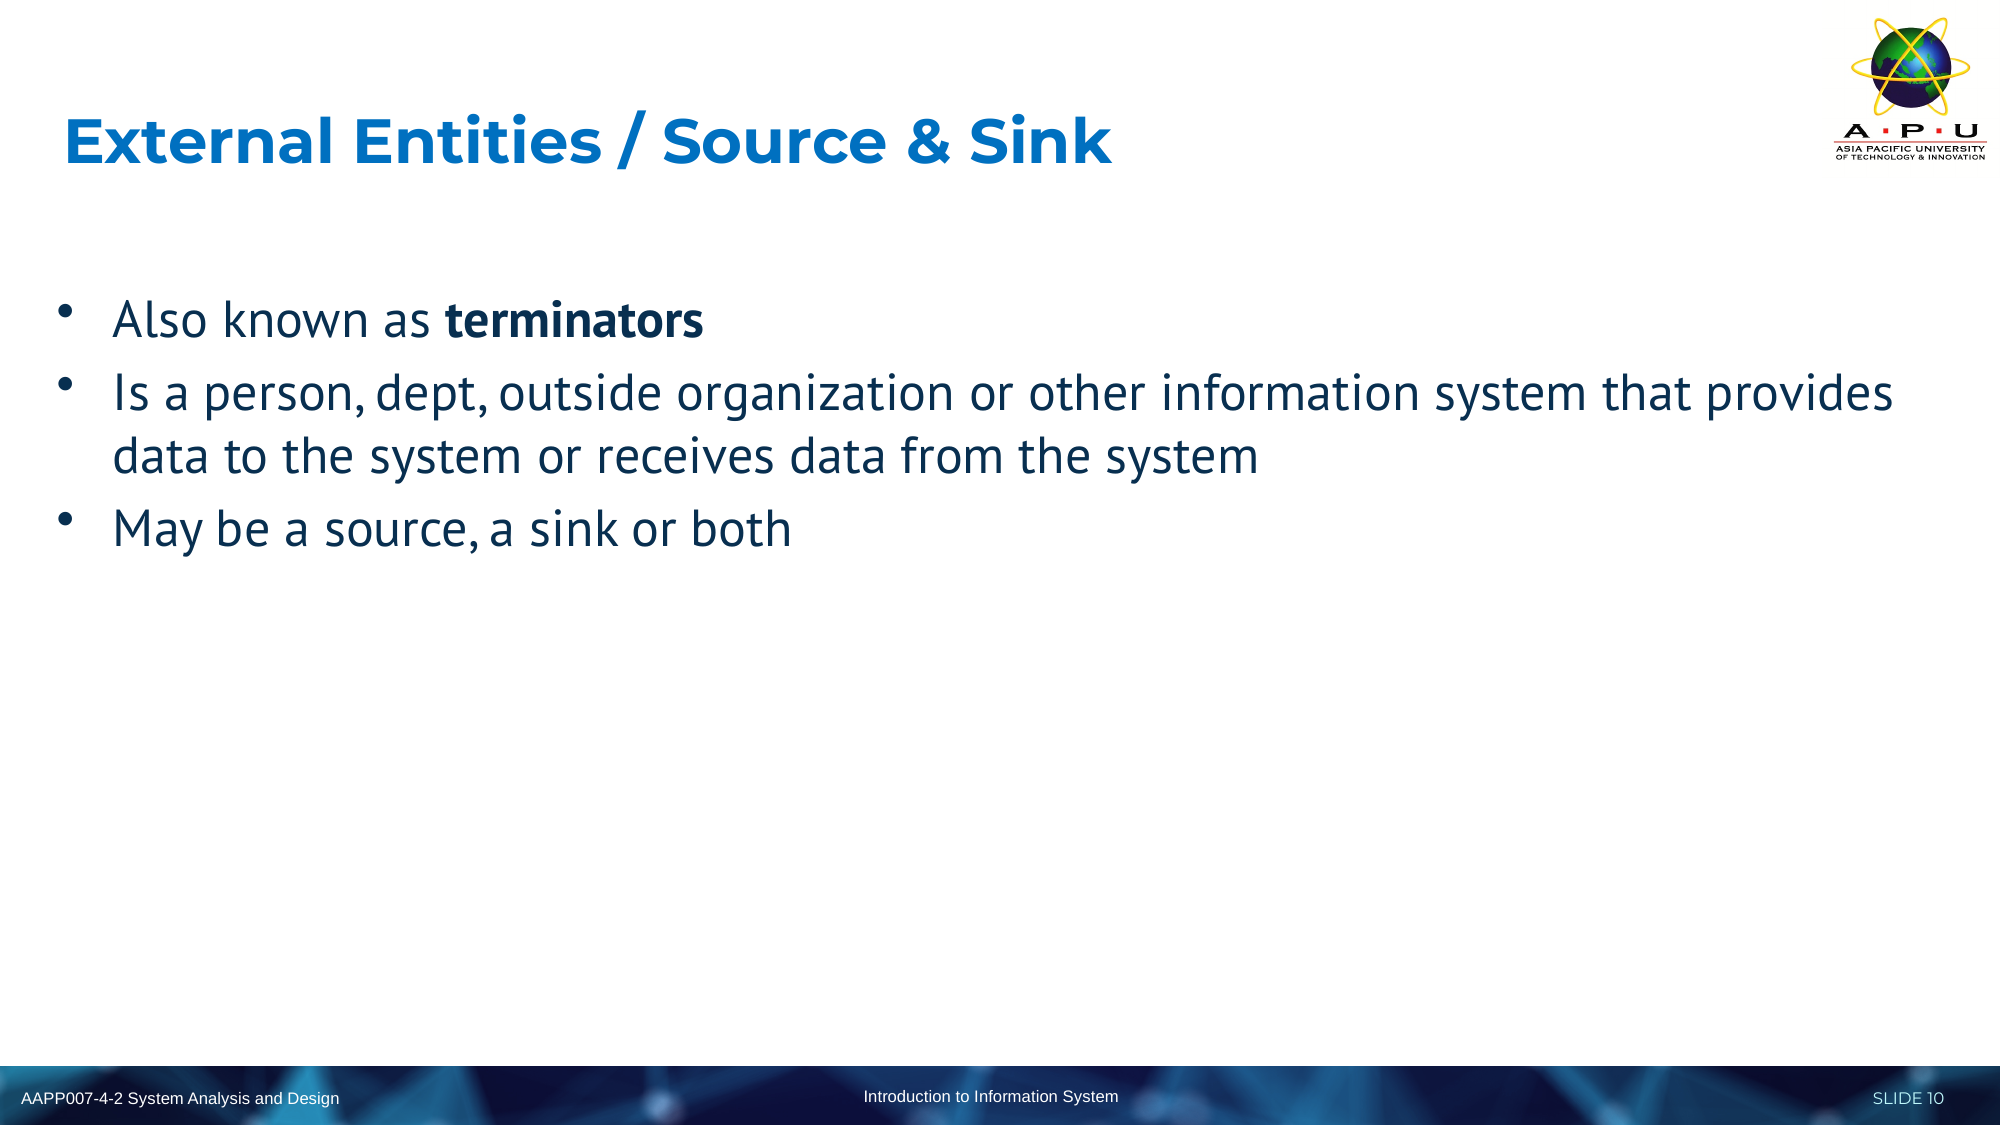

# External Entities / Source & Sink
Also known as terminators
Is a person, dept, outside organization or other information system that provides data to the system or receives data from the system
May be a source, a sink or both